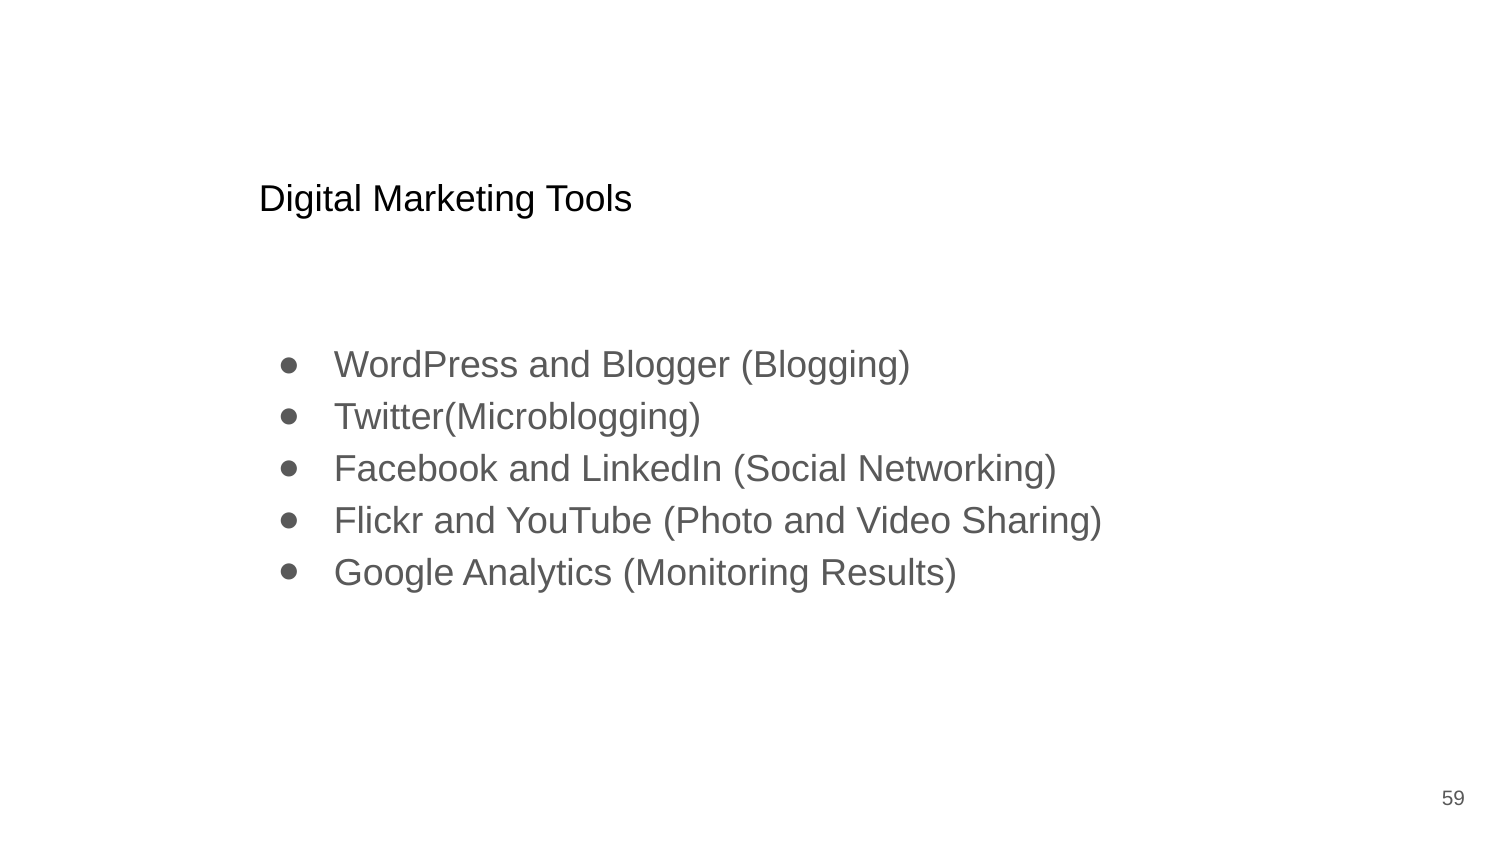

# Digital Marketing Tools
WordPress and Blogger (Blogging)
Twitter(Microblogging)
Facebook and LinkedIn (Social Networking)
Flickr and YouTube (Photo and Video Sharing)
Google Analytics (Monitoring Results)
59